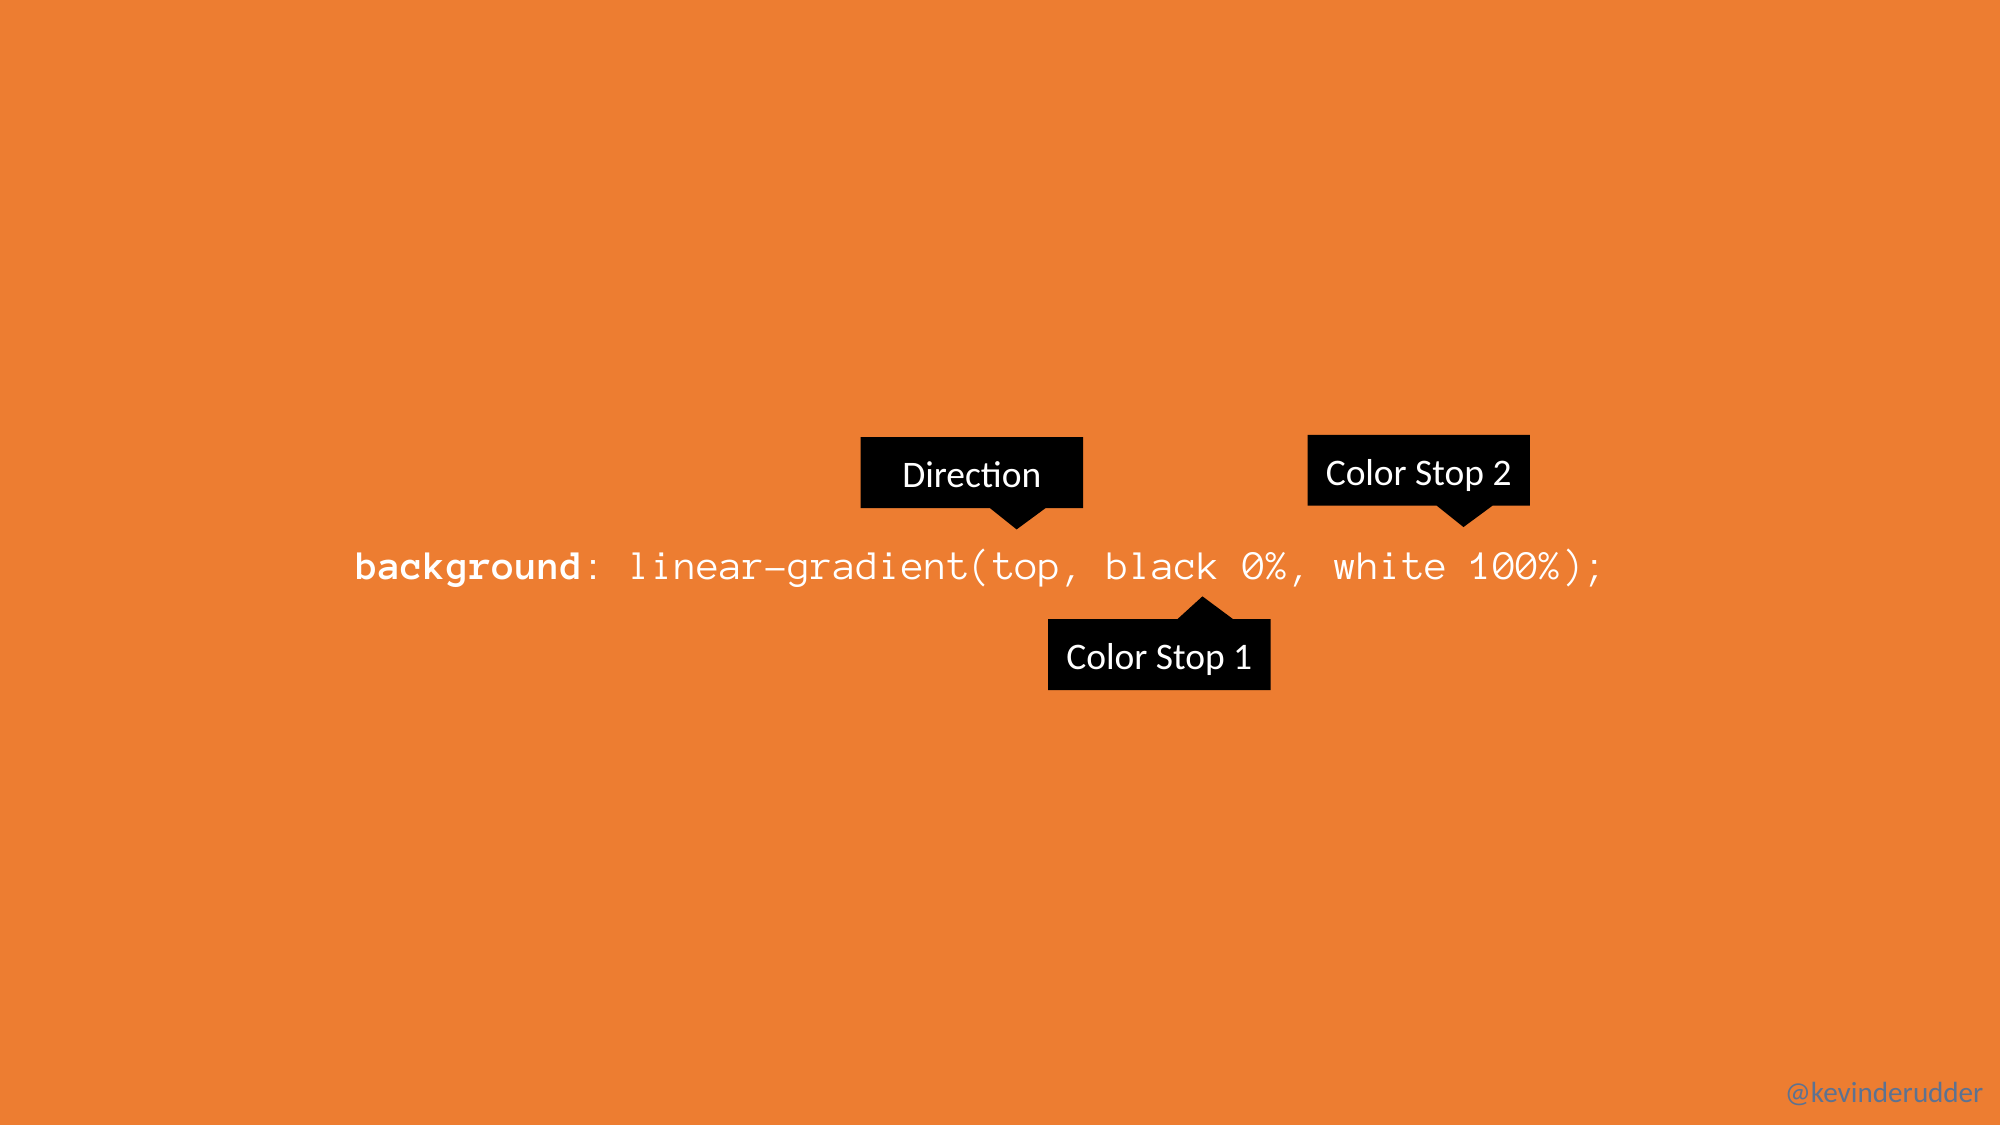

Color Stop 2
Direction
background: linear-gradient(top, black 0%, white 100%);
Color Stop 1